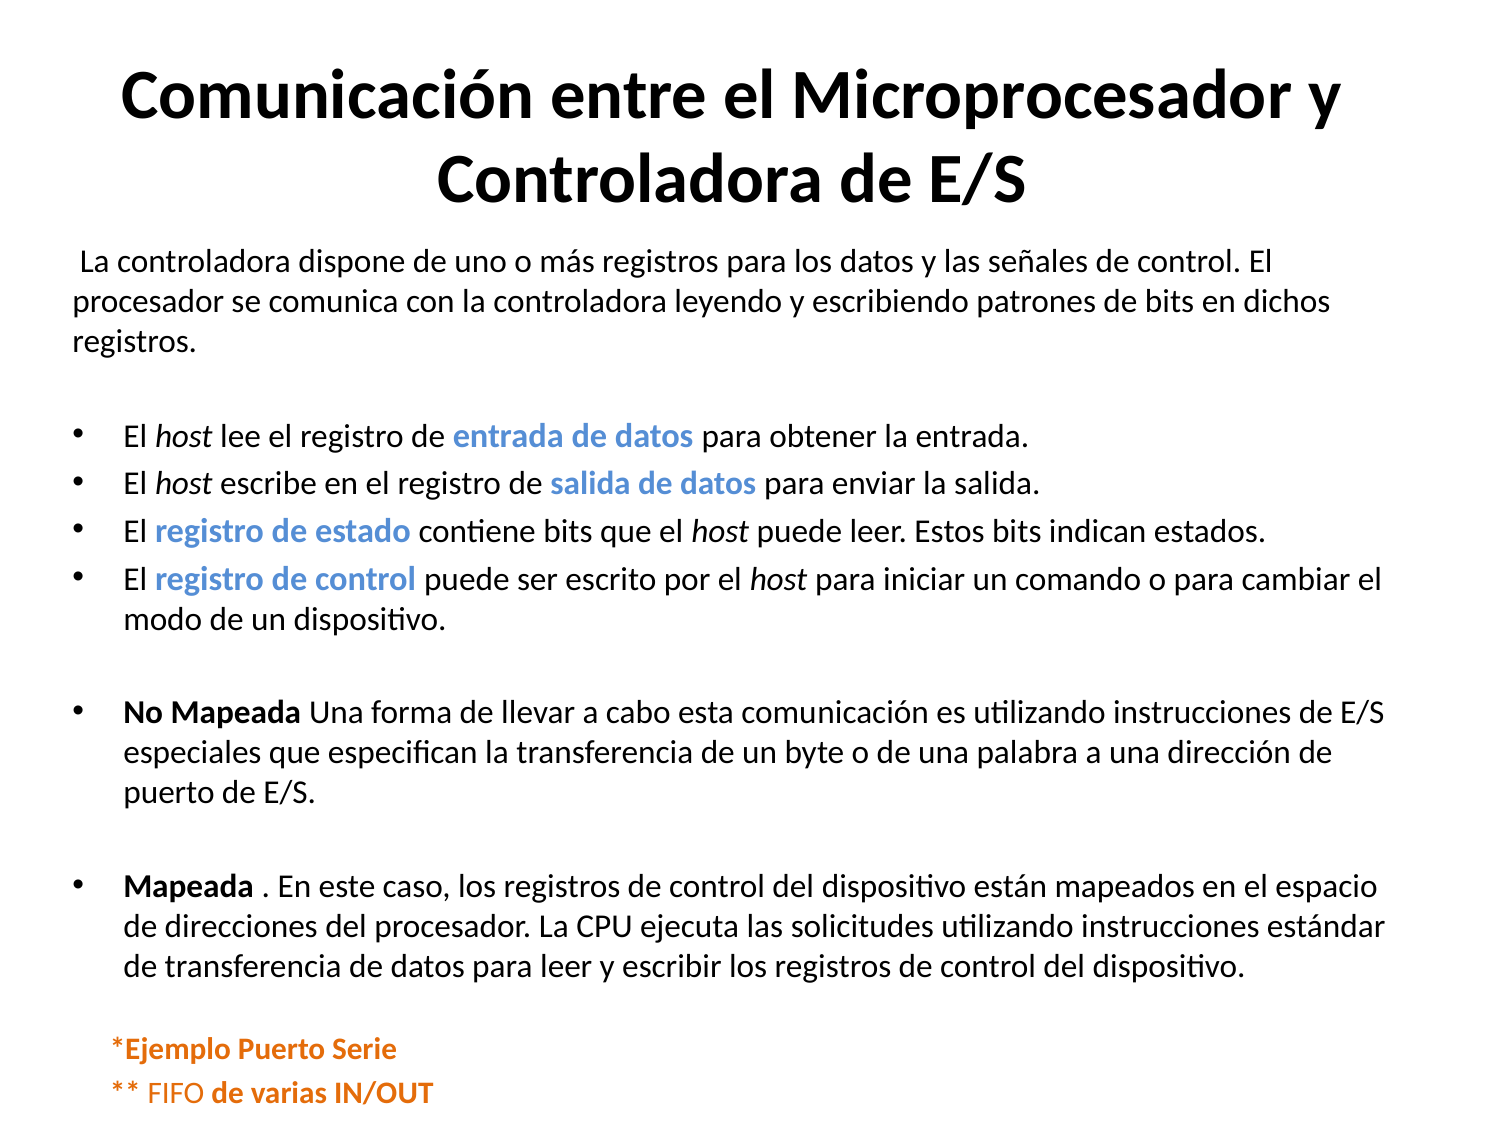

# Comunicación entre el Microprocesador y Controladora de E/S
 La controladora dispone de uno o más registros para los datos y las señales de control. El procesador se comunica con la controladora leyendo y escribiendo patrones de bits en dichos registros.

El host lee el registro de entrada de datos para obtener la entrada.
El host escribe en el registro de salida de datos para enviar la salida.
El registro de estado contiene bits que el host puede leer. Estos bits indican estados.
El registro de control puede ser escrito por el host para iniciar un comando o para cambiar el modo de un dispositivo.

No Mapeada Una forma de llevar a cabo esta comu­nicación es utilizando instrucciones de E/S especiales que especifican la transferencia de un byte o de una palabra a una dirección de puerto de E/S.

Mapeada . En este caso, los registros de control del dispositivo están mapeados en el espacio de direcciones del procesador. La CPU ejecuta las solicitudes utilizando instrucciones estándar de transferencia de datos para leer y escribir los registros de control del dispositivo.

*Ejemplo Puerto Serie
** FIFO de varias IN/OUT